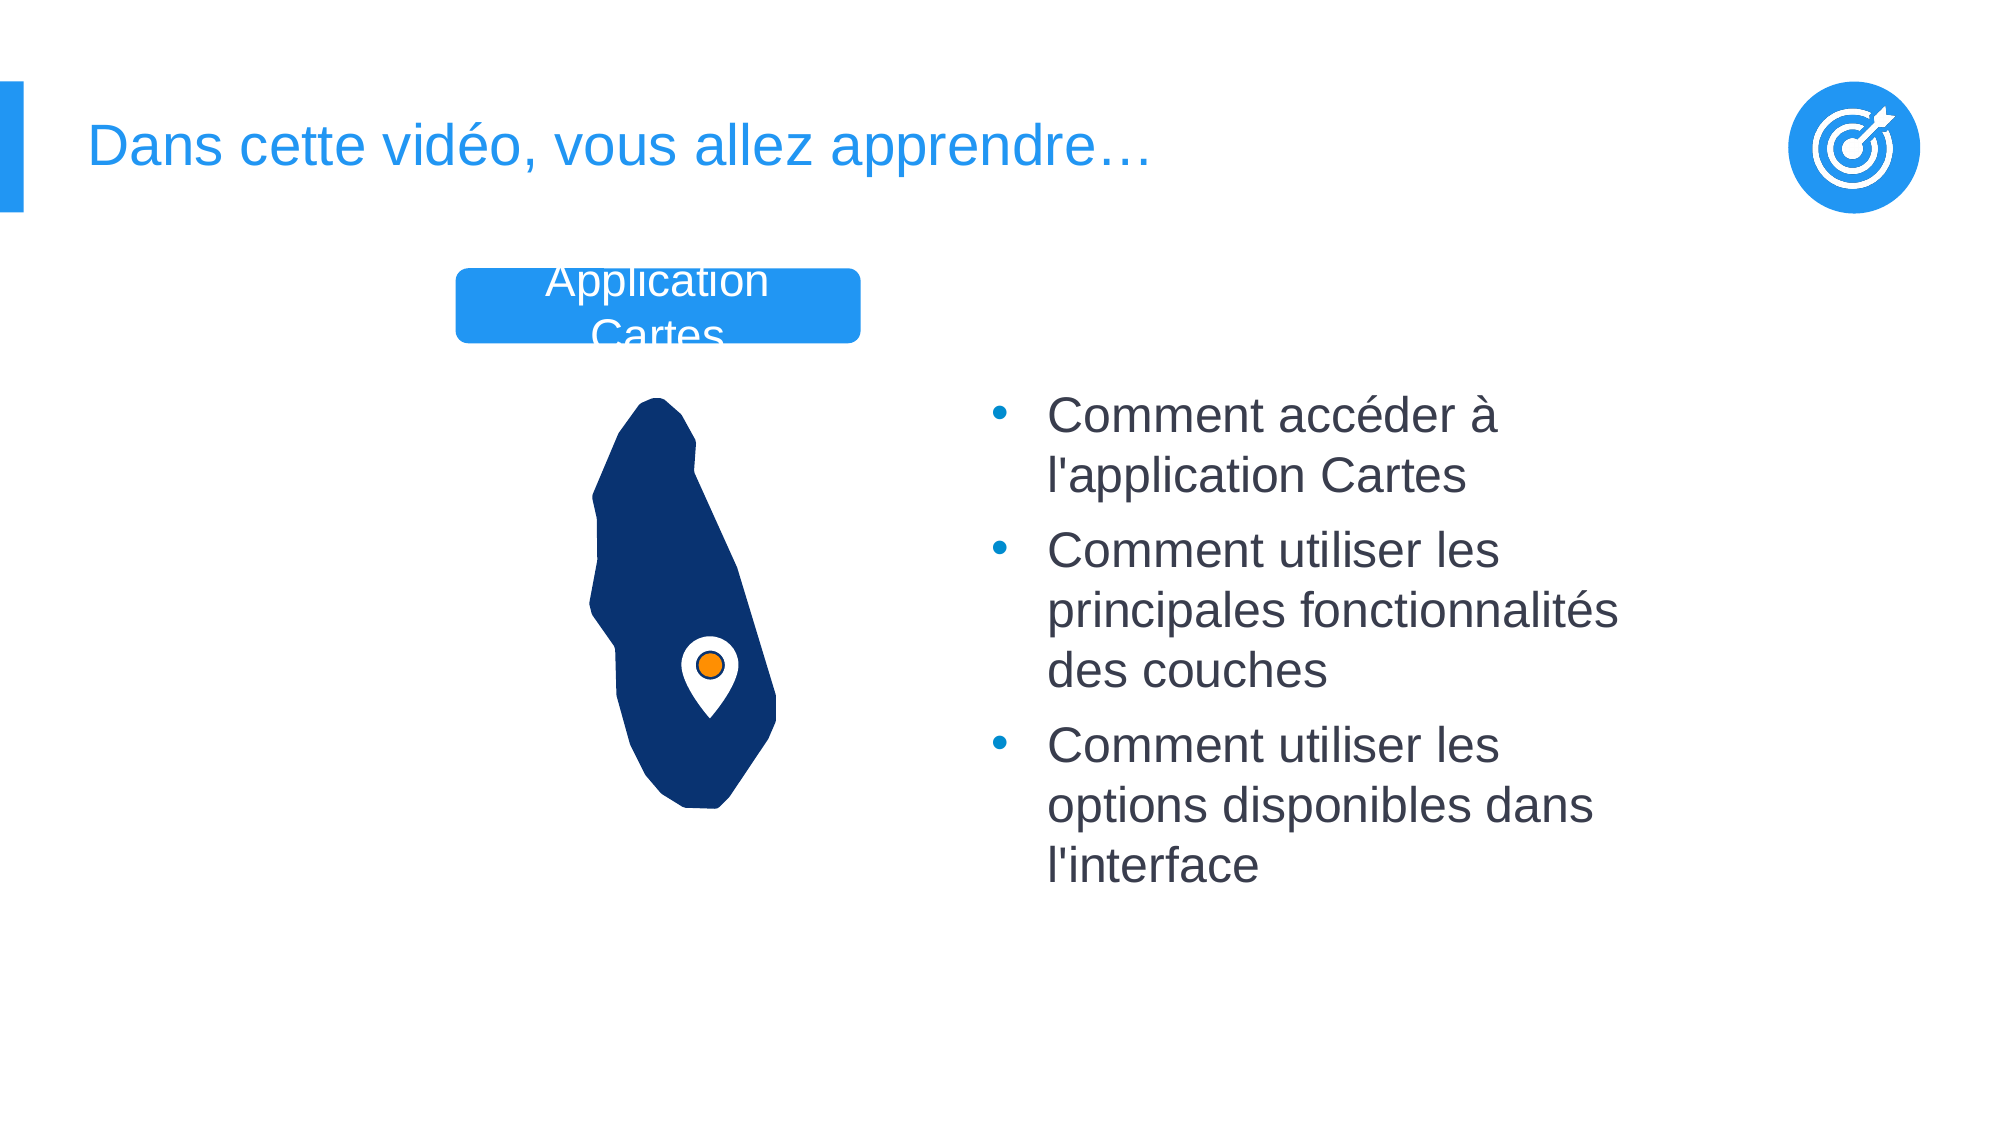

# Dans cette vidéo, vous allez apprendre…
Application Cartes
Comment accéder à l'application Cartes

Comment utiliser les principales fonctionnalités des couches

Comment utiliser les options disponibles dans l'interface